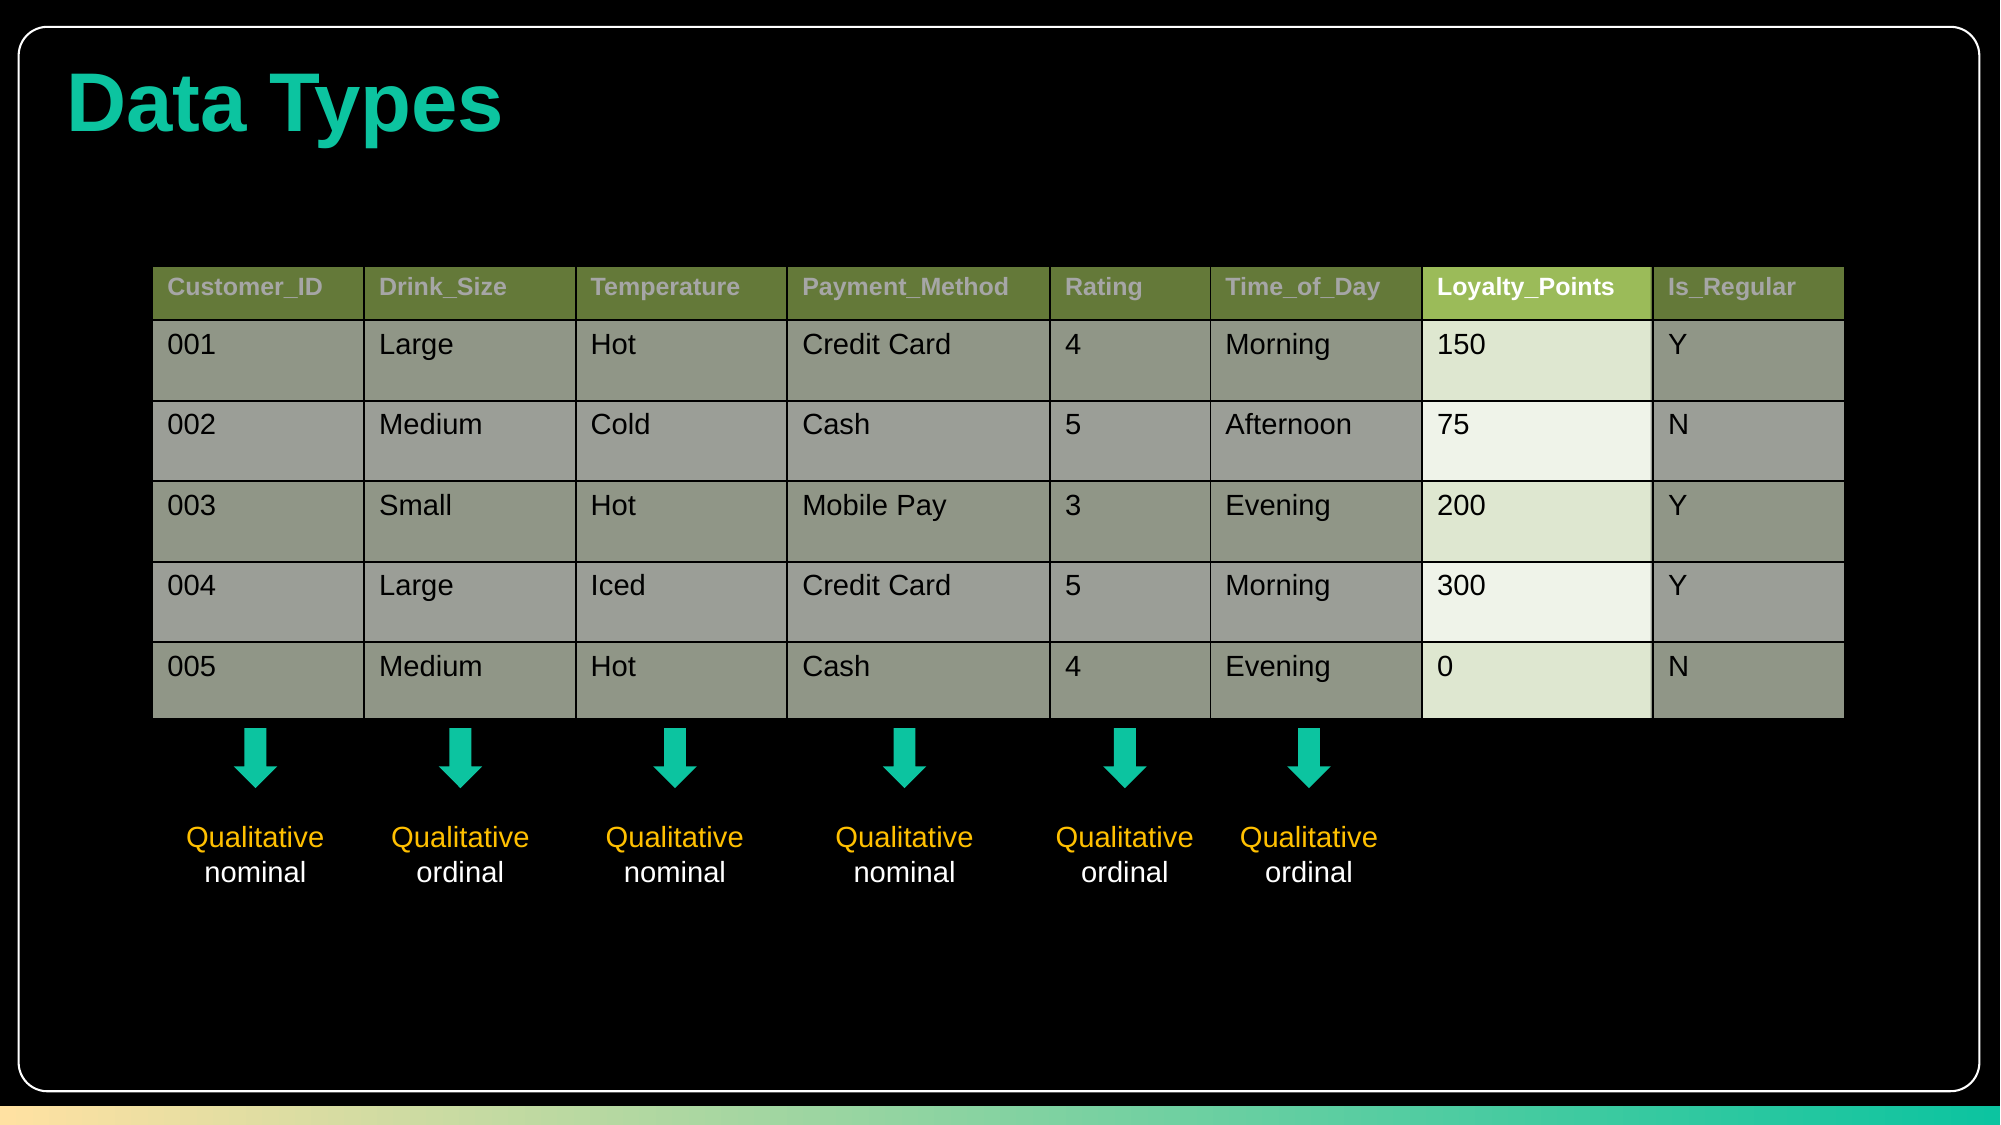

Data Types

| Customer\_ID | Drink\_Size | Temperature | Payment\_Method | Rating | Time\_of\_Day | Loyalty\_Points | Is\_Regular |
| --- | --- | --- | --- | --- | --- | --- | --- |
| 001 | Large | Hot | Credit Card | 4 | Morning | 150 | Y |
| 002 | Medium | Cold | Cash | 5 | Afternoon | 75 | N |
| 003 | Small | Hot | Mobile Pay | 3 | Evening | 200 | Y |
| 004 | Large | Iced | Credit Card | 5 | Morning | 300 | Y |
| 005 | Medium | Hot | Cash | 4 | Evening | 0 | N |

Qualitative
nominal
Qualitative
ordinal
Qualitative
nominal
Qualitative
nominal
Qualitative
ordinal
Qualitative
ordinal